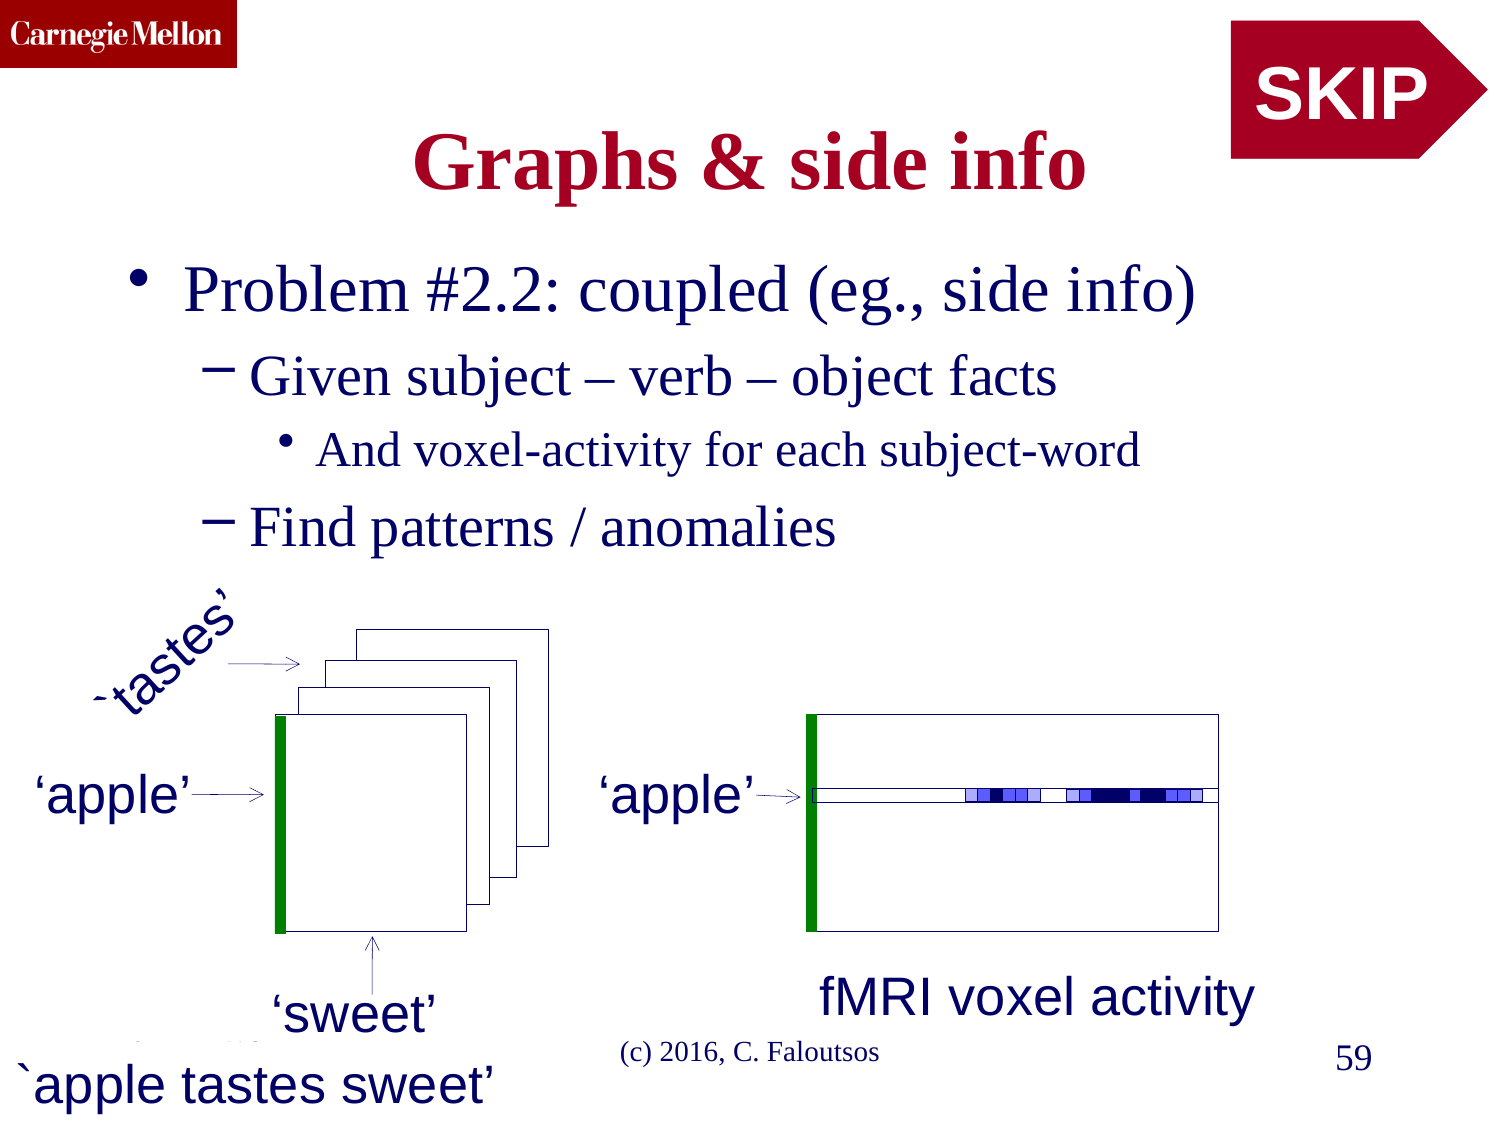

SKIP
# Graphs & side info
Problem #2.2: coupled (eg., side info)
Given subject – verb – object facts
And voxel-activity for each subject-word
Find patterns / anomalies
`tastes’

‘apple’
‘apple’

fMRI voxel activity
‘sweet’
Amazon'16
(c) 2016, C. Faloutsos
59
`apple tastes sweet’